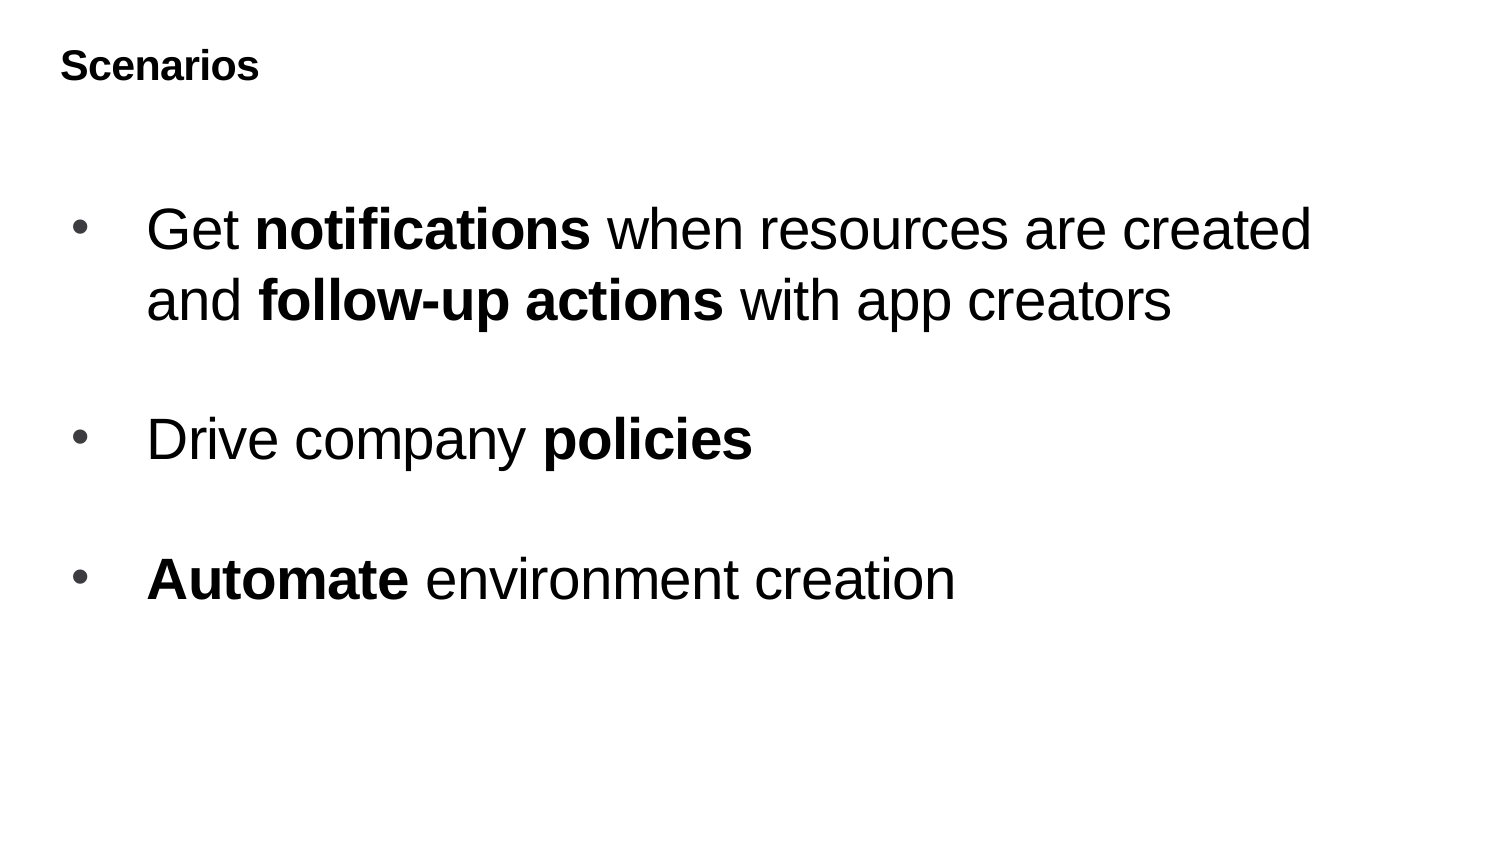

# Scenarios
Get notifications when resources are created and follow-up actions with app creators
Drive company policies
Automate environment creation